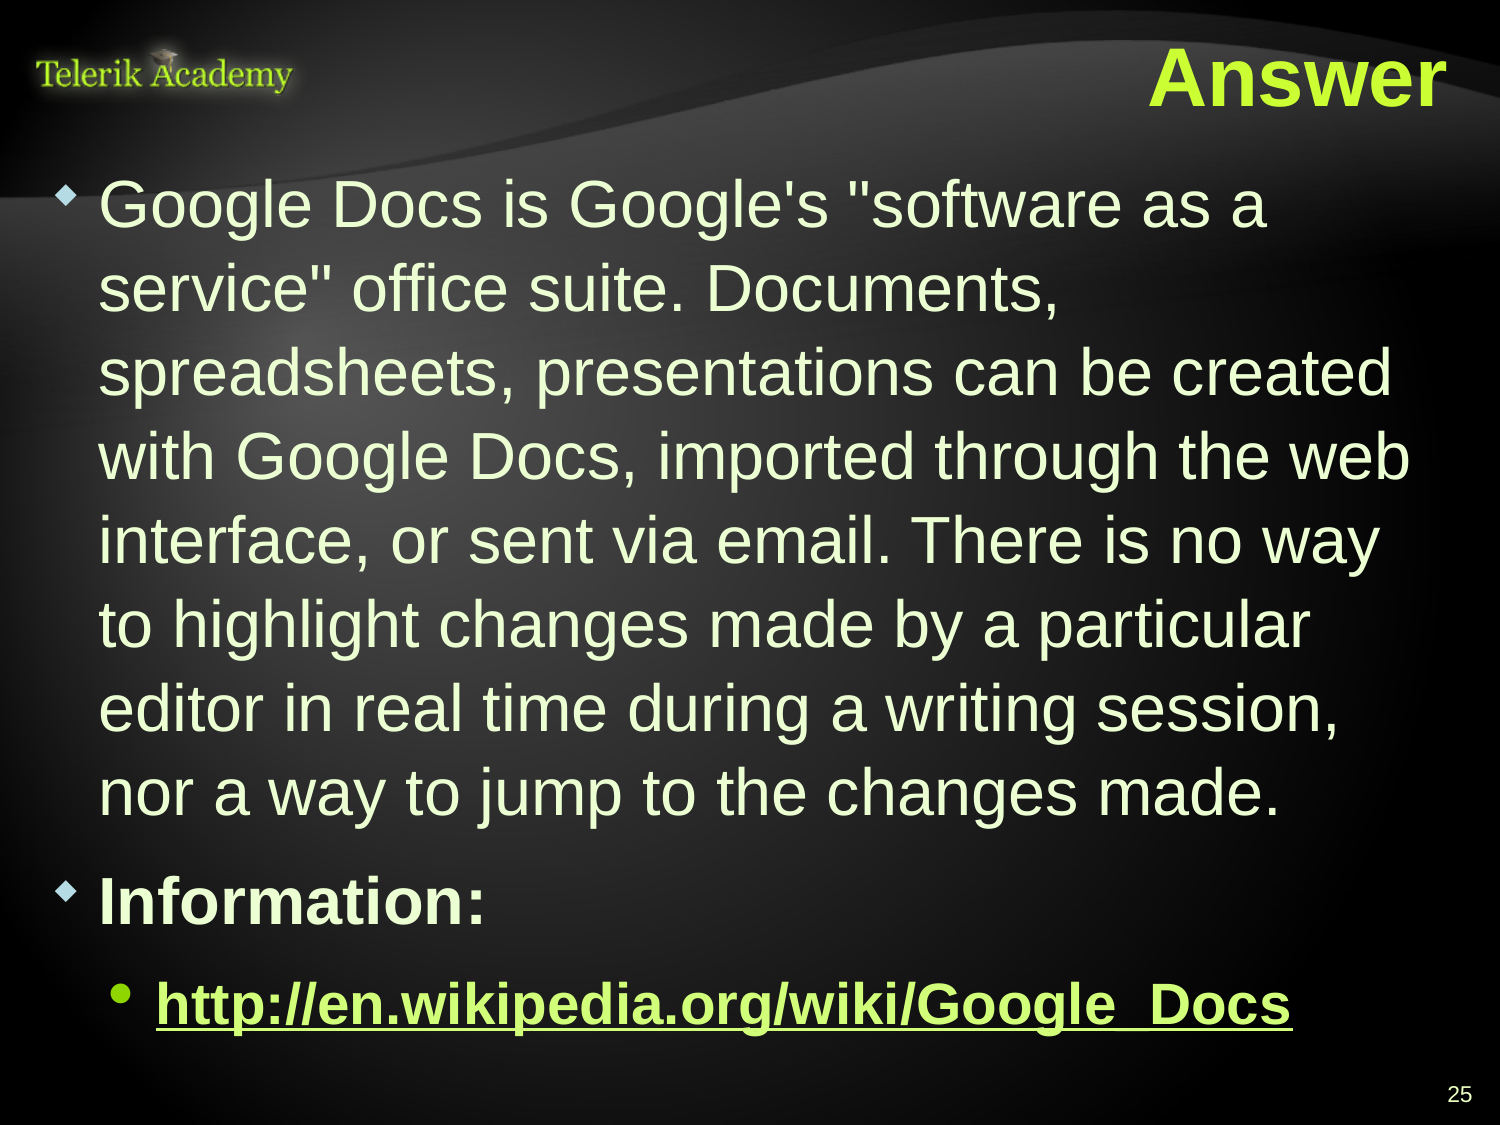

# Answer
Google Docs is Google's "software as a service" office suite. Documents, spreadsheets, presentations can be created with Google Docs, imported through the web interface, or sent via email. There is no way to highlight changes made by a particular editor in real time during a writing session, nor a way to jump to the changes made.
Information:
http://en.wikipedia.org/wiki/Google_Docs
25